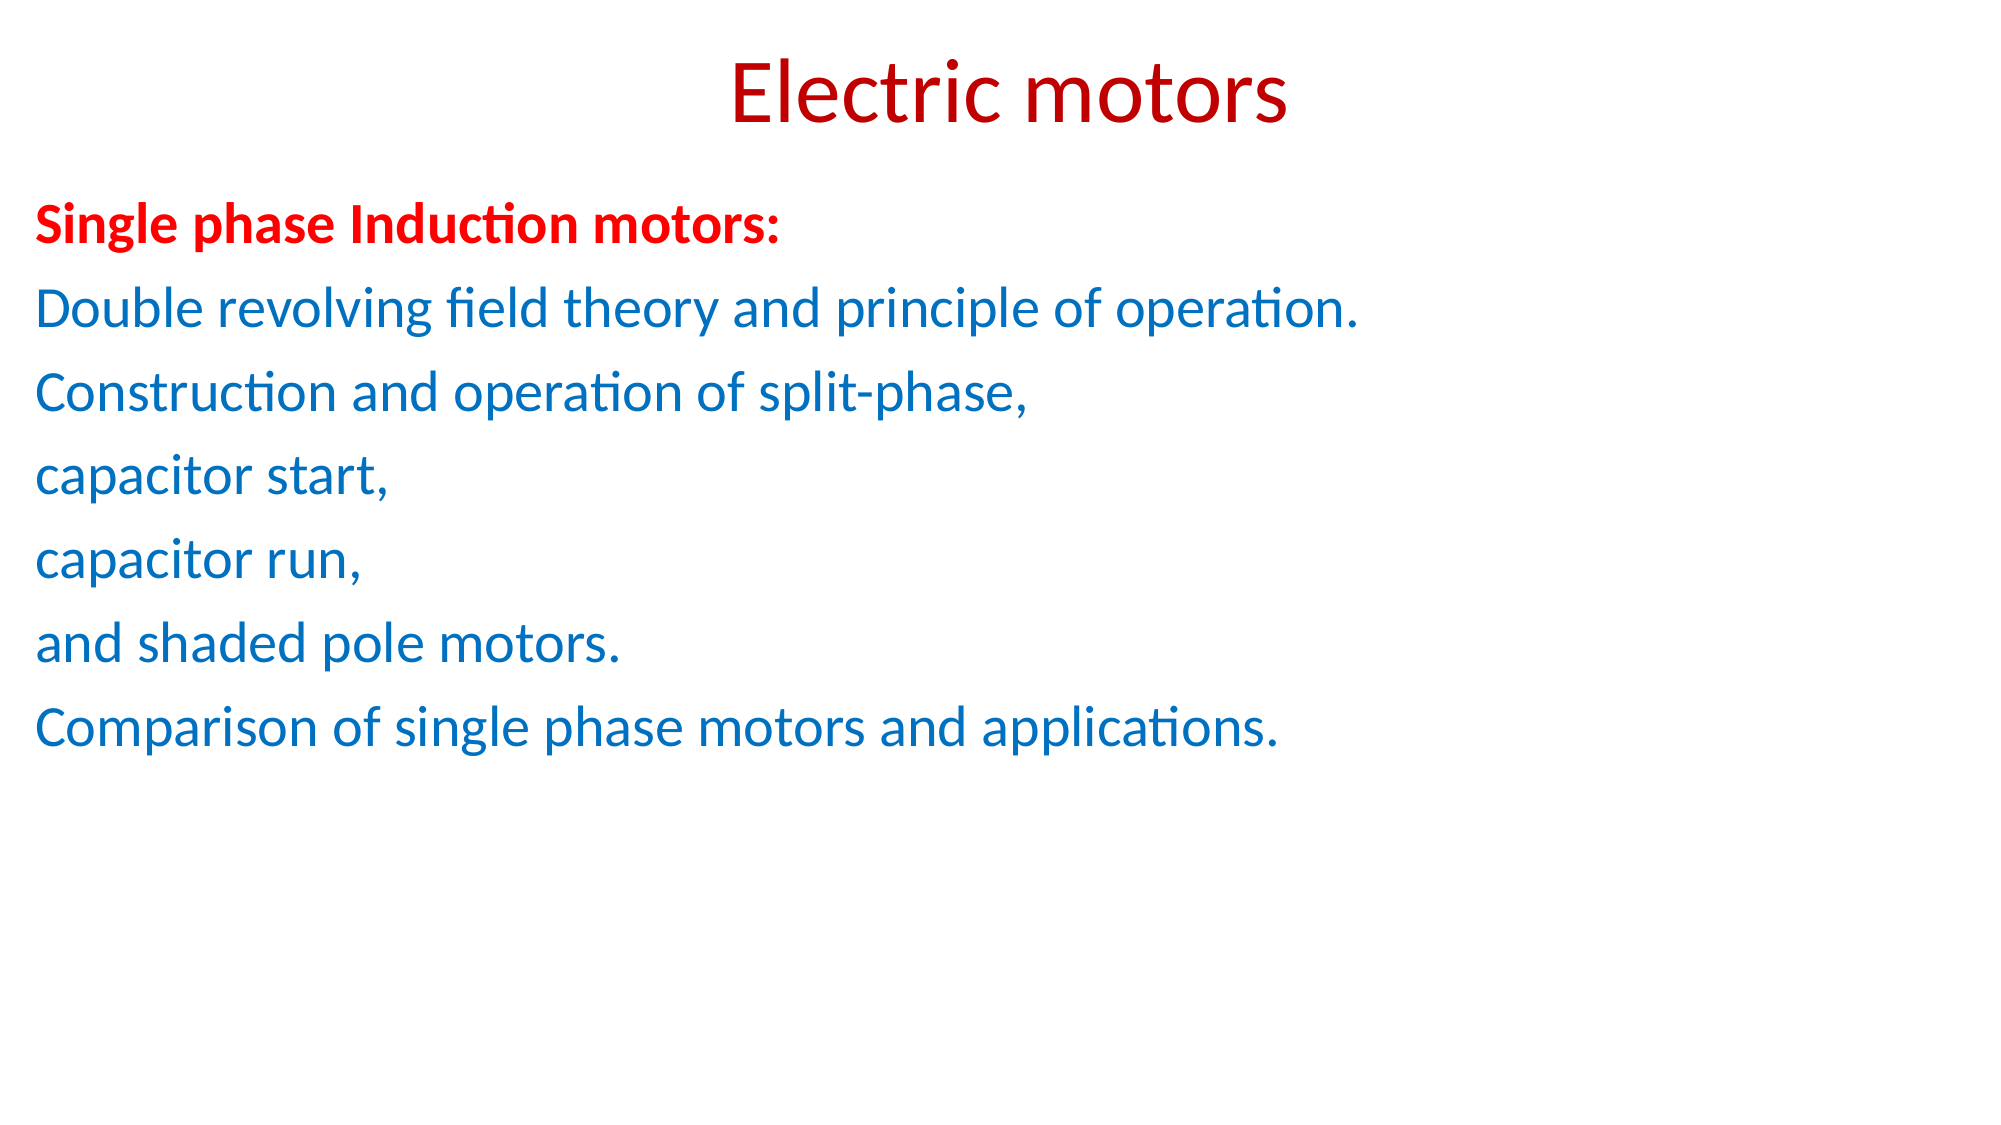

# Electric motors
Single phase Induction motors:
Double revolving field theory and principle of operation.
Construction and operation of split-phase,
capacitor start,
capacitor run,
and shaded pole motors.
Comparison of single phase motors and applications.